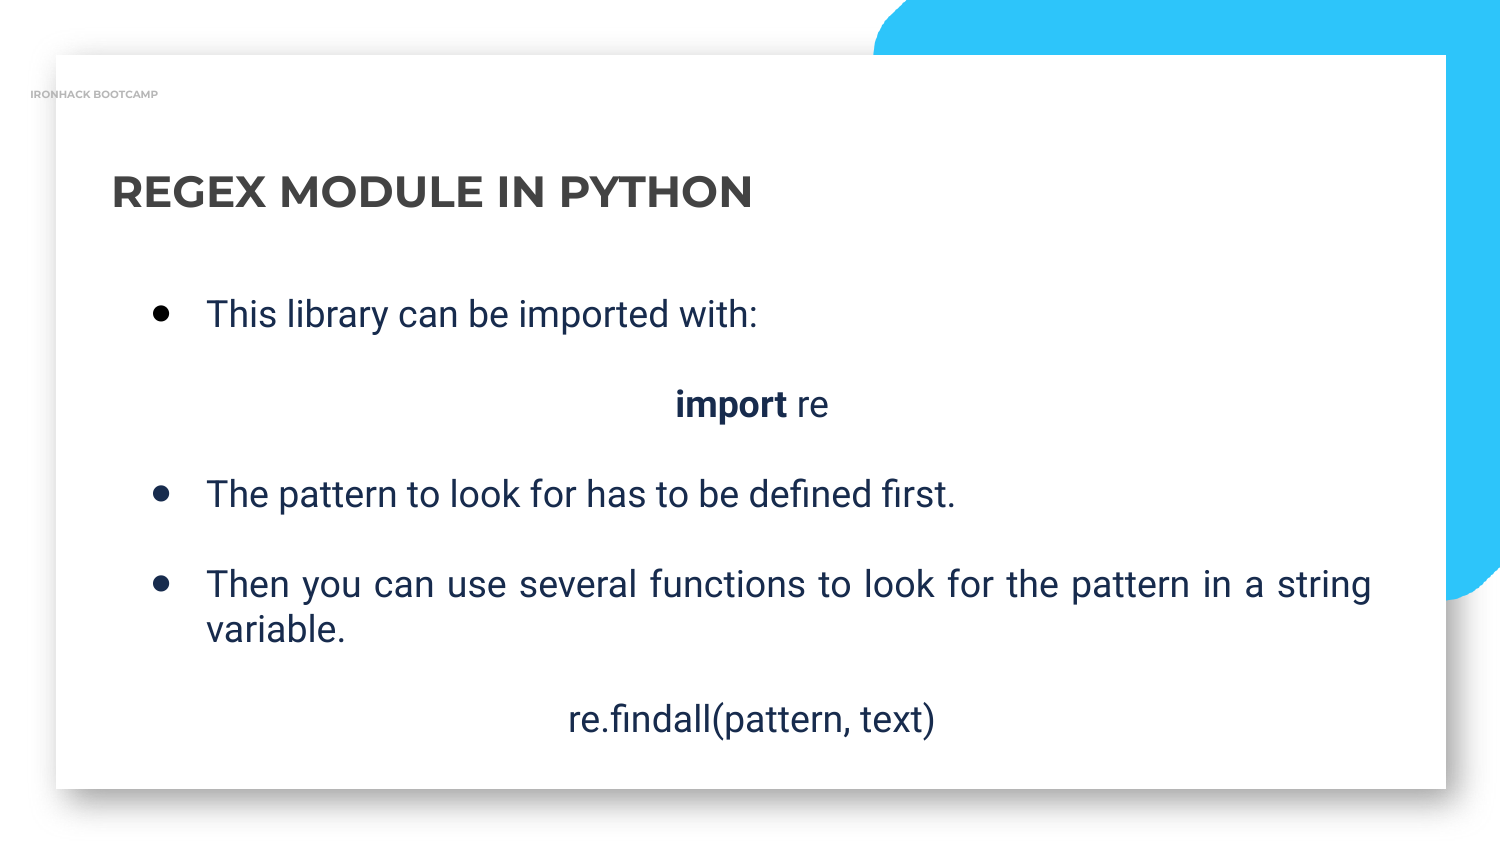

IRONHACK BOOTCAMP
REGEX MODULE IN PYTHON
This library can be imported with:

import re

The pattern to look for has to be defined first.

Then you can use several functions to look for the pattern in a string variable.

re.findall(pattern, text)